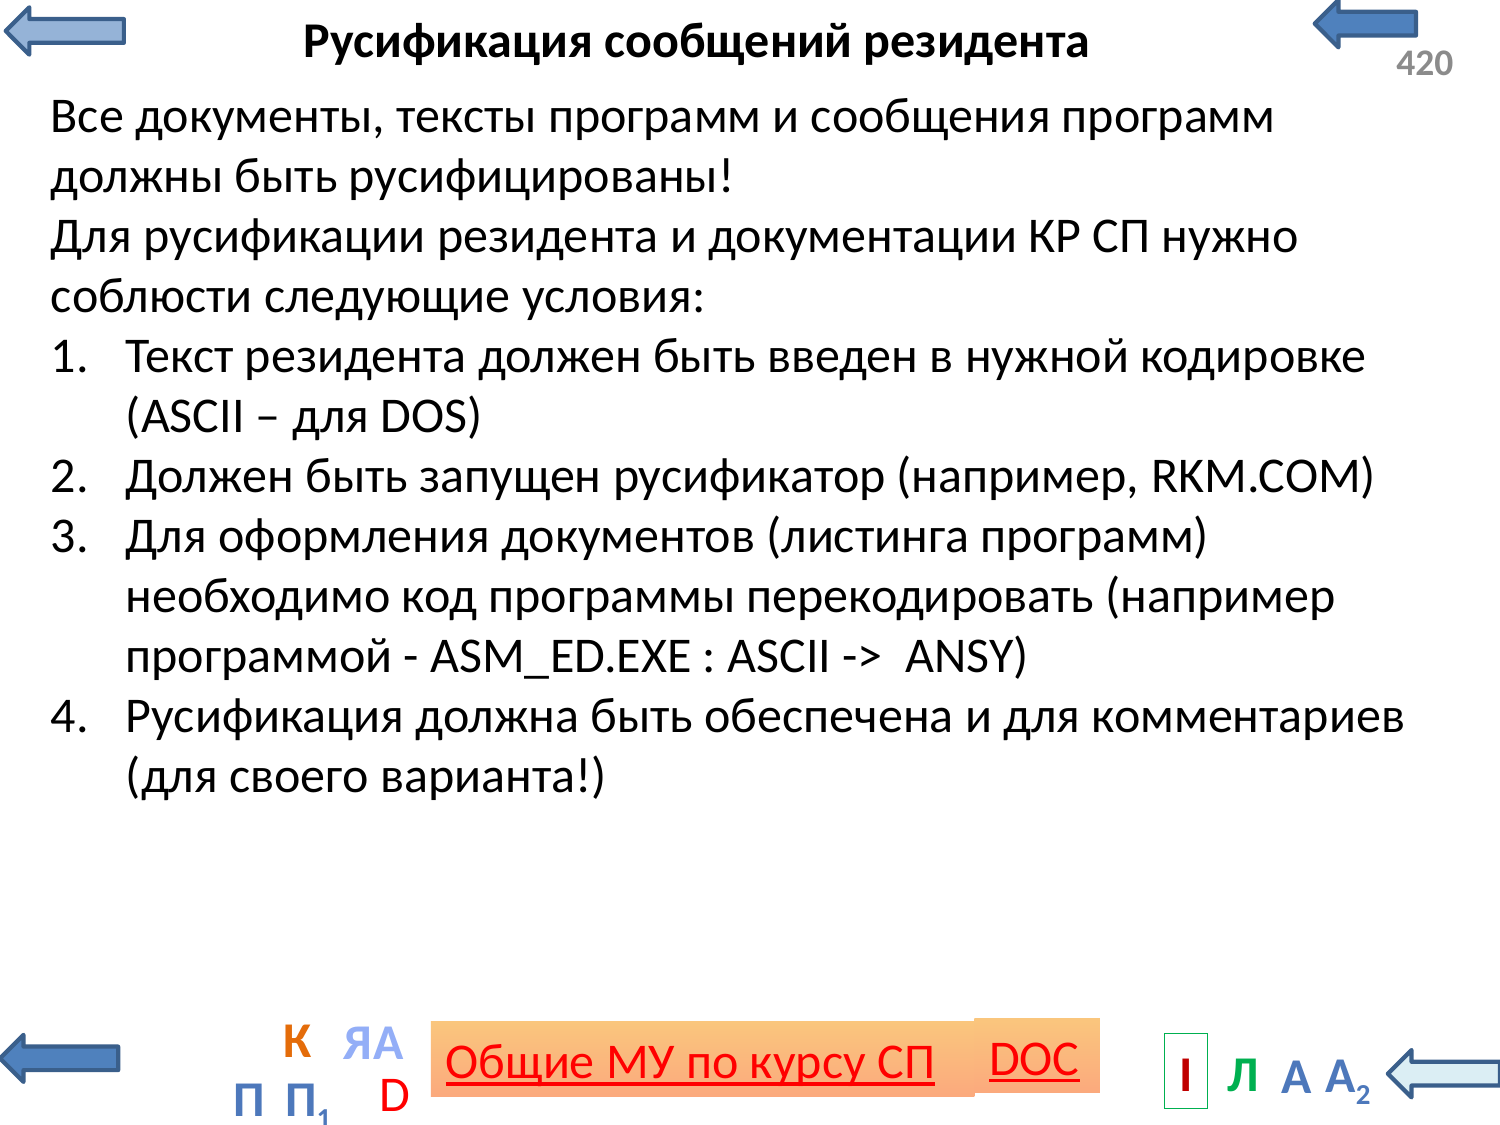

# Русификация сообщений резидента
Все документы, тексты программ и сообщения программ должны быть русифицированы!
Для русификации резидента и документации КР СП нужно соблюсти следующие условия:
Текст резидента должен быть введен в нужной кодировке (ASCII – для DOS)
Должен быть запущен русификатор (например, RKM.COM)
Для оформления документов (листинга программ) необходимо код программы перекодировать (например программой - ASM_ED.EXE : ASCII ->  ANSY)
Русификация должна быть обеспечена и для комментариев (для своего варианта!)